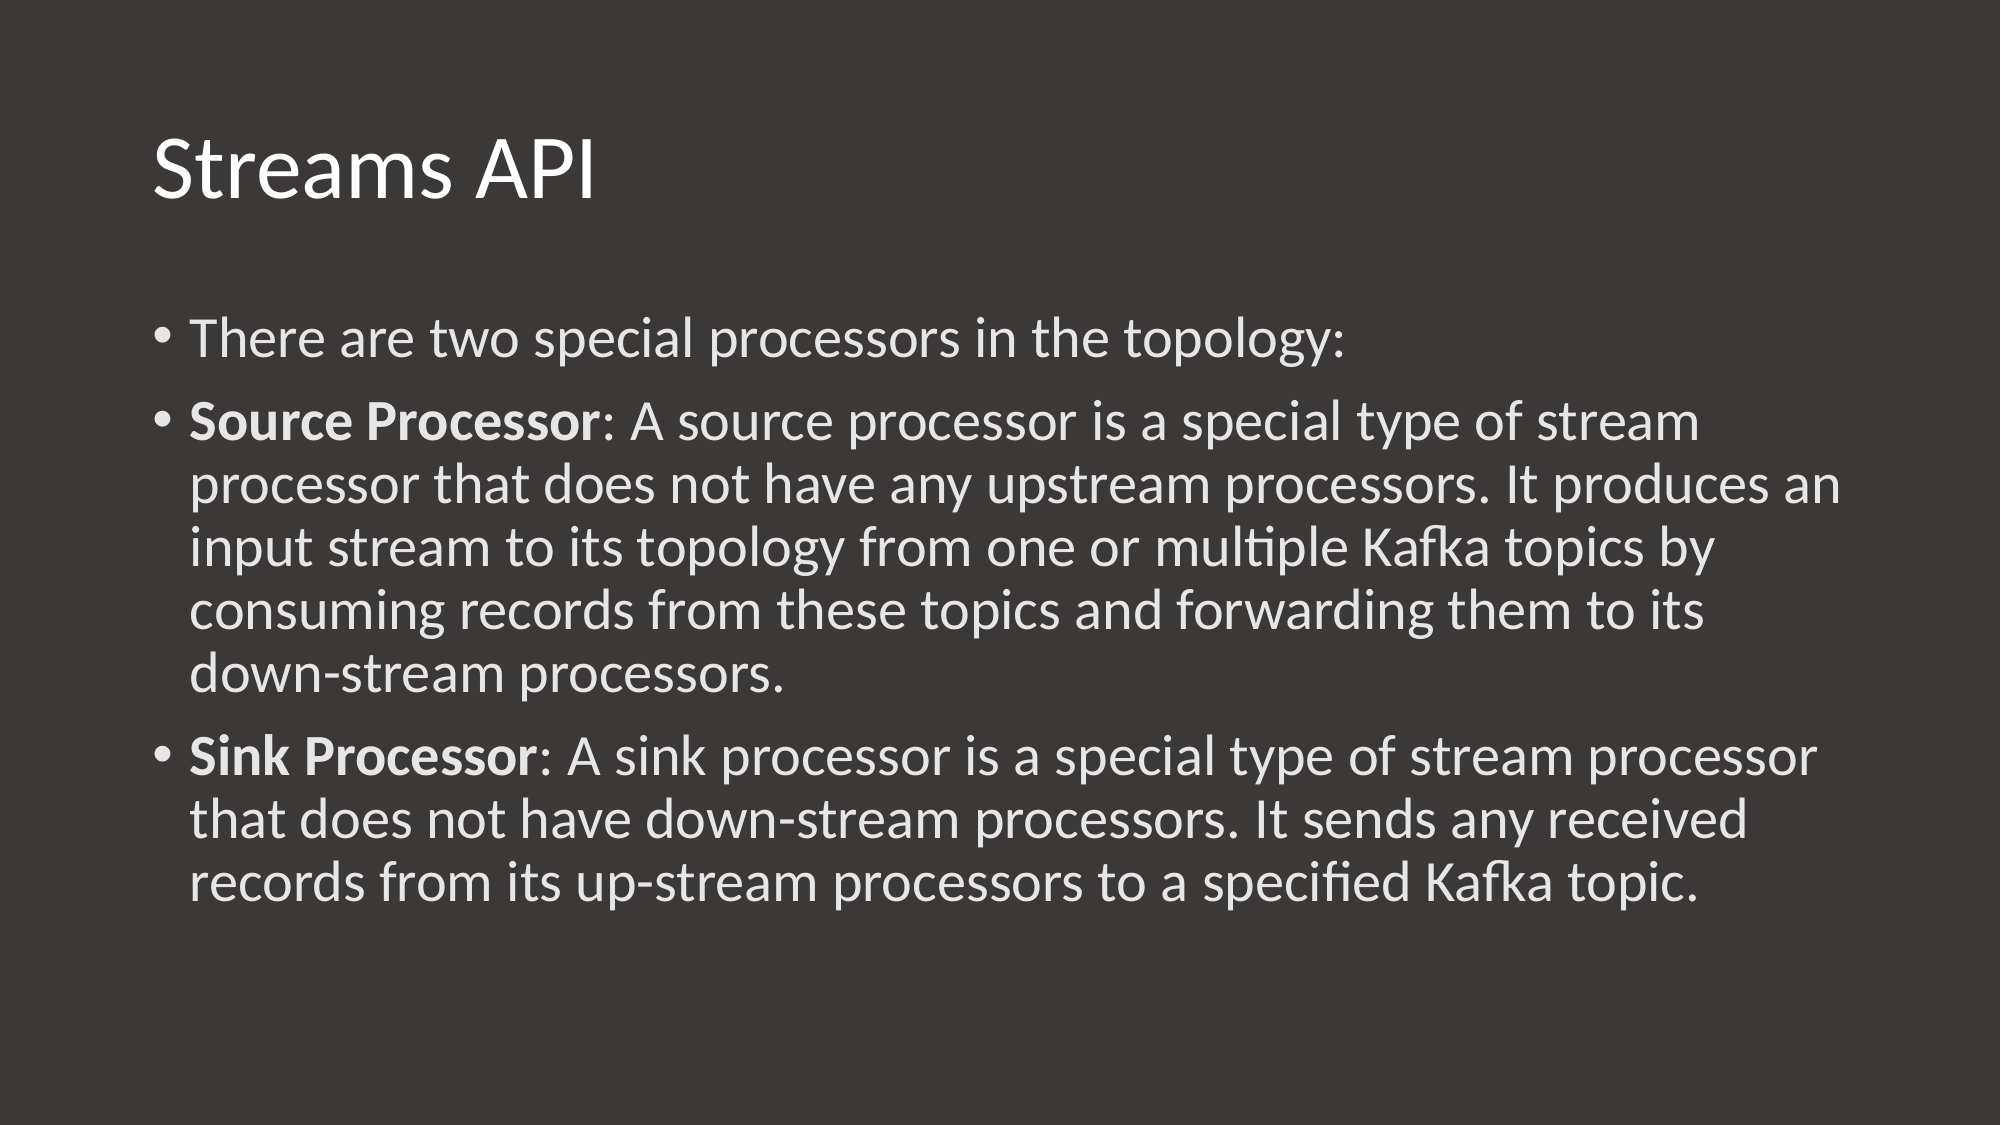

# Streams API
There are two special processors in the topology:
Source Processor: A source processor is a special type of stream processor that does not have any upstream processors. It produces an input stream to its topology from one or multiple Kafka topics by consuming records from these topics and forwarding them to its down-stream processors.
Sink Processor: A sink processor is a special type of stream processor that does not have down-stream processors. It sends any received records from its up-stream processors to a specified Kafka topic.